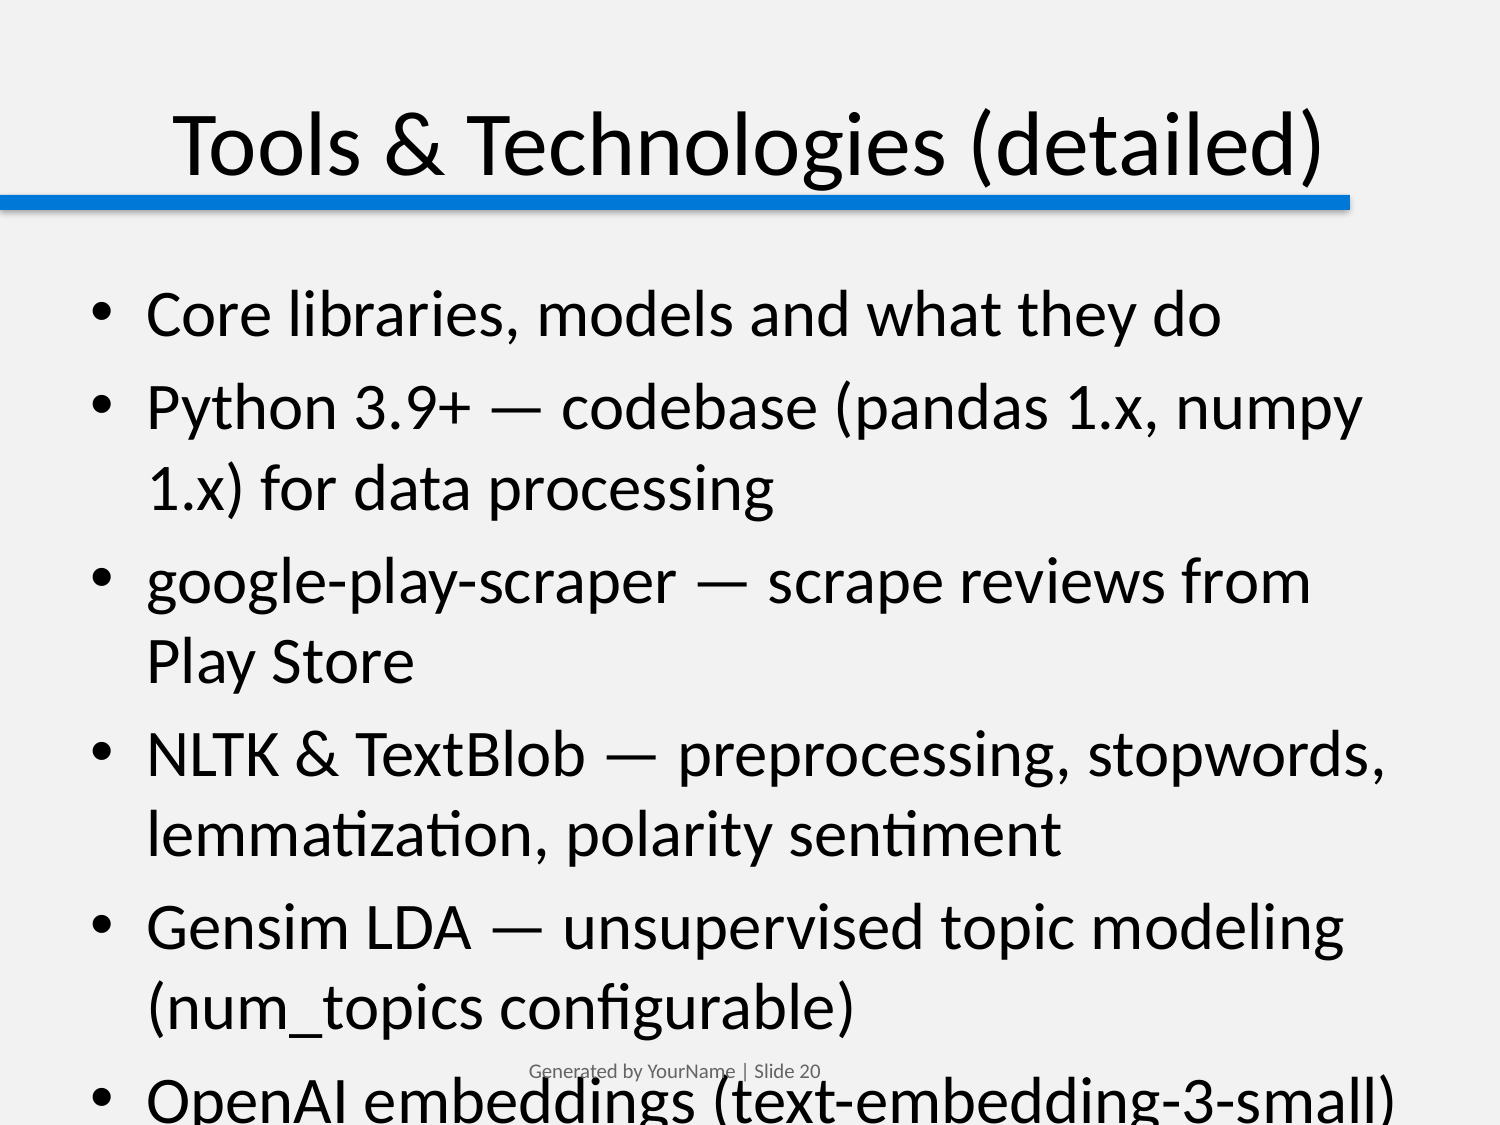

# Tools & Technologies (detailed)

Core libraries, models and what they do
Python 3.9+ — codebase (pandas 1.x, numpy 1.x) for data processing
google-play-scraper — scrape reviews from Play Store
NLTK & TextBlob — preprocessing, stopwords, lemmatization, polarity sentiment
Gensim LDA — unsupervised topic modeling (num_topics configurable)
OpenAI embeddings (text-embedding-3-small) — semantic vectors for clustering
OpenAI Chat (gpt-3.5-turbo) — human-like cluster names, categorization, recommendations
scikit-learn (KMeans) — clustering; consider UMAP+HDBSCAN for production
Matplotlib + WordCloud — charts and word-clouds for slides
python-pptx — automated PowerPoint report generation
python-dotenv, tenacity — env management and robust API retries
Generated by YourName | Slide 20